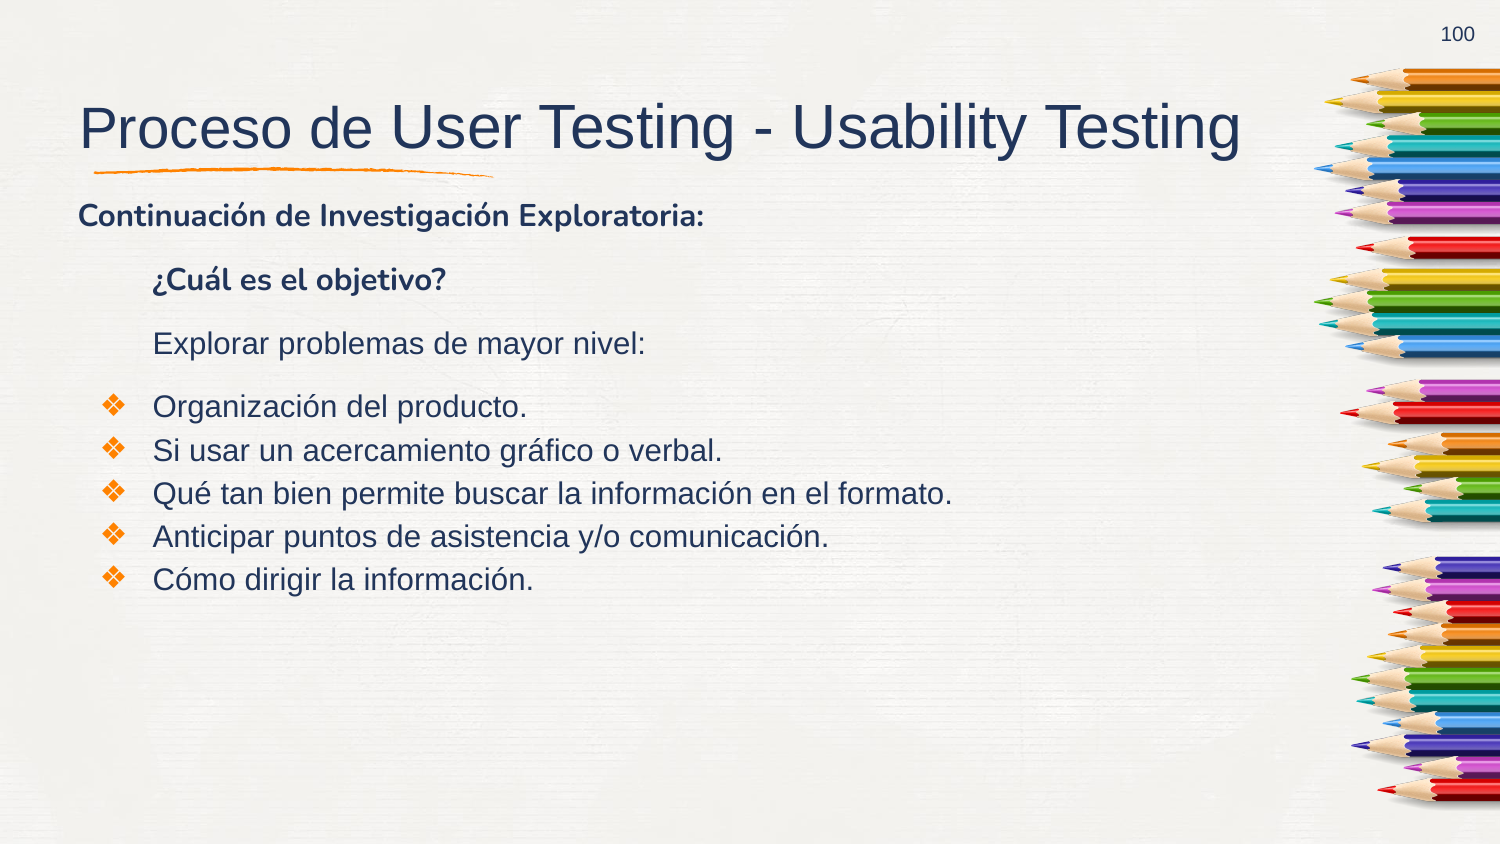

# Proceso de User Testing - Usability Testing
100
Continuación de Investigación Exploratoria:
¿Cuál es el objetivo?
Explorar problemas de mayor nivel:
Organización del producto.
Si usar un acercamiento gráfico o verbal.
Qué tan bien permite buscar la información en el formato.
Anticipar puntos de asistencia y/o comunicación.
Cómo dirigir la información.